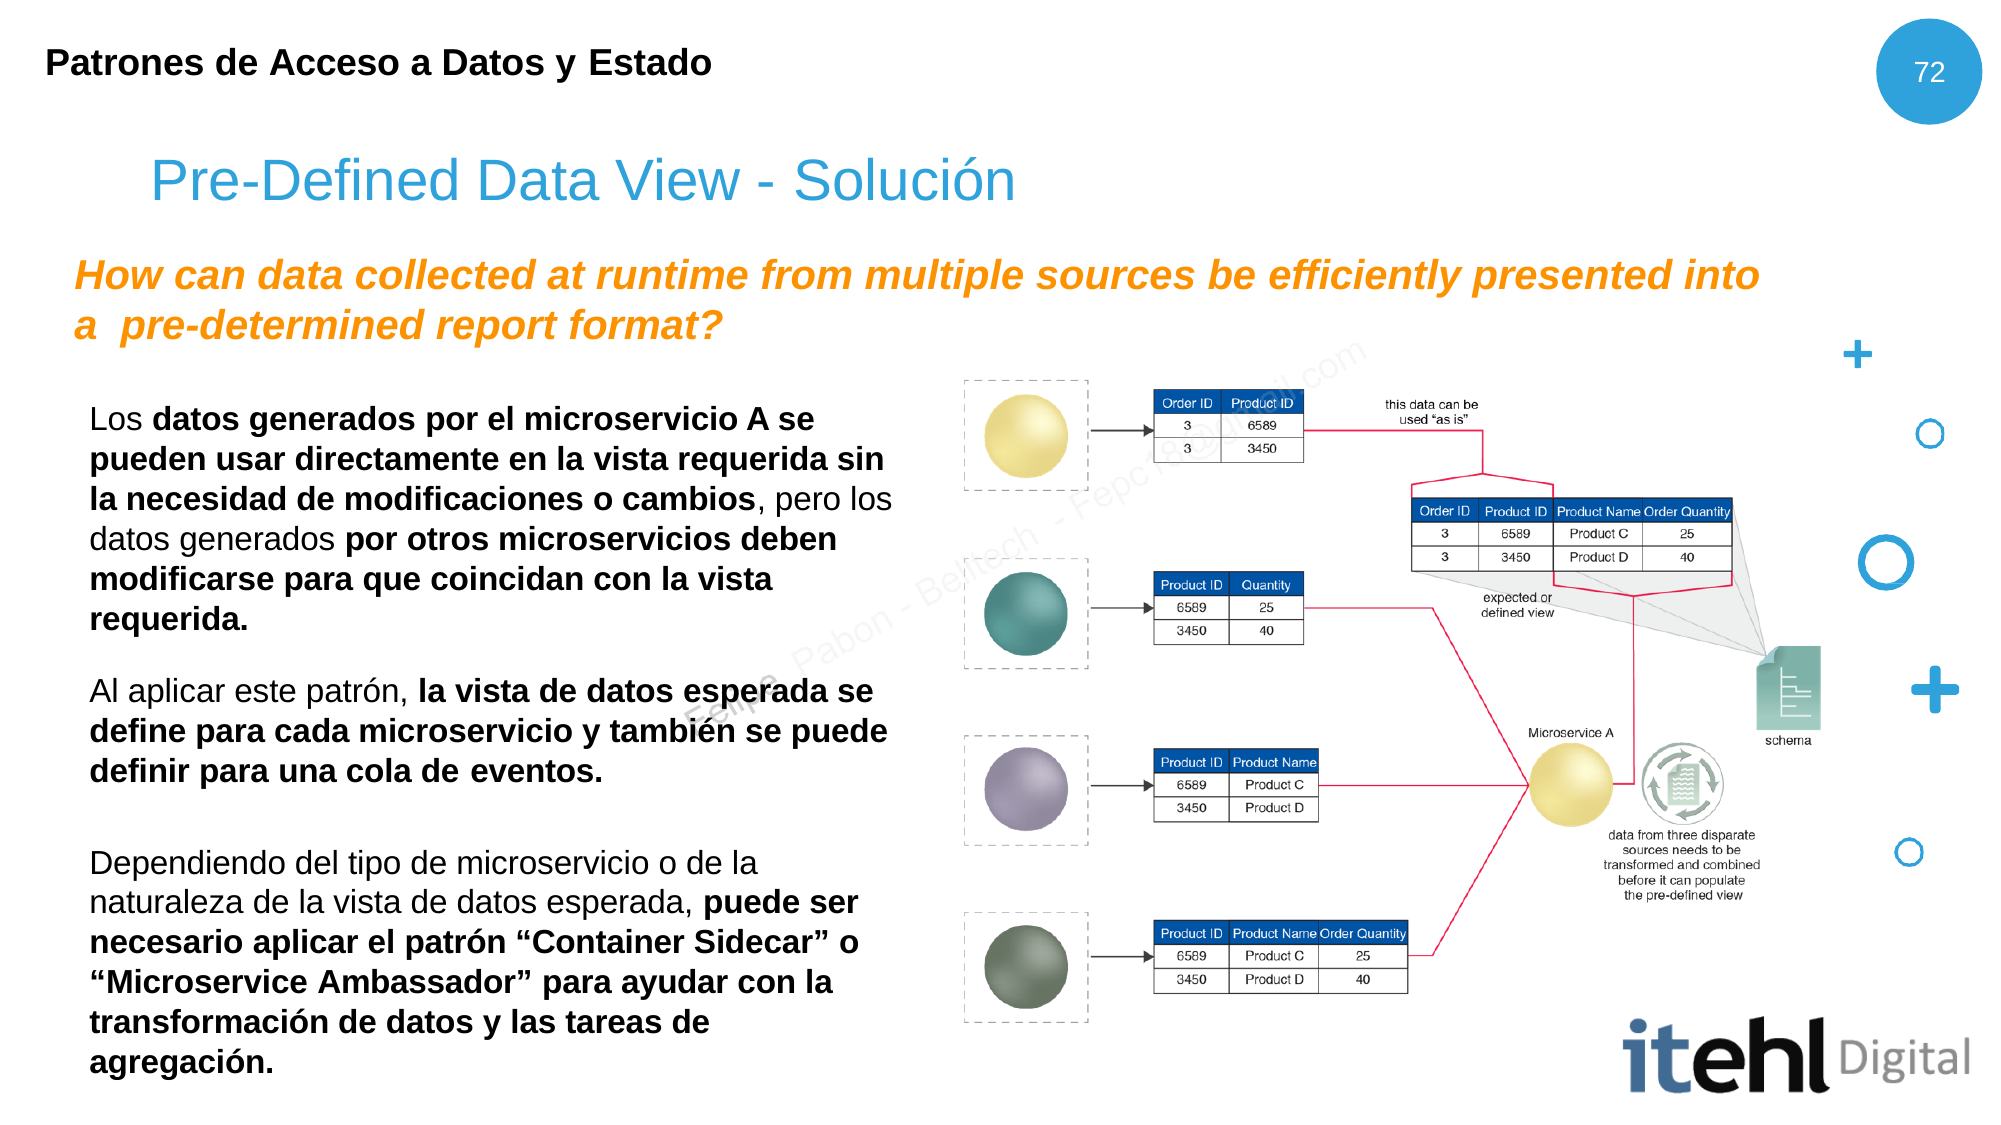

Patrones de Acceso a Datos y Estado
72
# Pre-Defined Data View - Solución
How can data collected at runtime from multiple sources be efficiently presented into a  pre-determined report format?

Los datos generados por el microservicio A se  pueden usar directamente en la vista requerida sin  la necesidad de modificaciones o cambios, pero los  datos generados por otros microservicios deben  modificarse para que coincidan con la vista  requerida.
Al aplicar este patrón, la vista de datos esperada se  define para cada microservicio y también se puede  definir para una cola de eventos.

Dependiendo del tipo de microservicio o de la  naturaleza de la vista de datos esperada, puede ser  necesario aplicar el patrón “Container Sidecar” o  “Microservice Ambassador” para ayudar con la  transformación de datos y las tareas de  agregación.